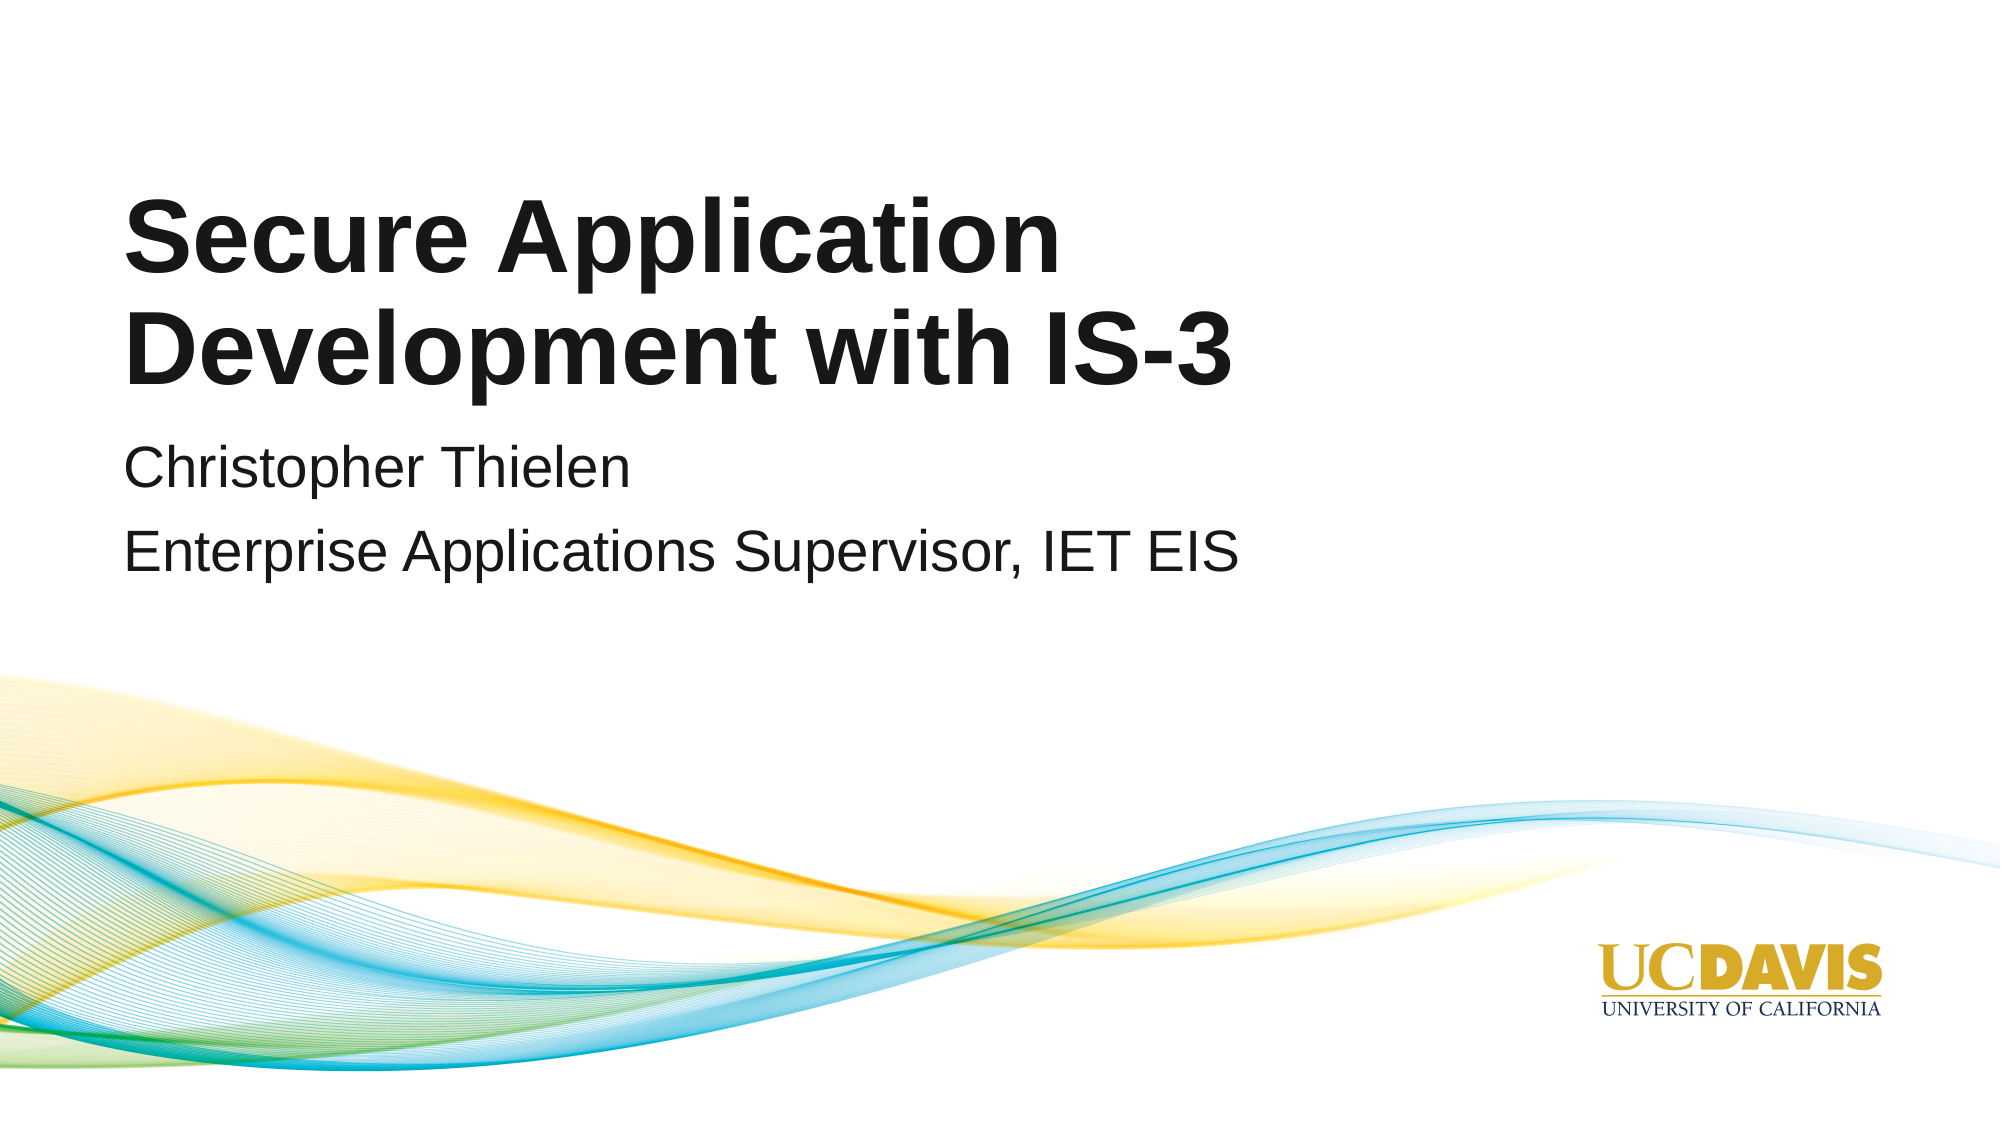

# Secure Application Development with IS-3
Christopher Thielen
Enterprise Applications Supervisor, IET EIS